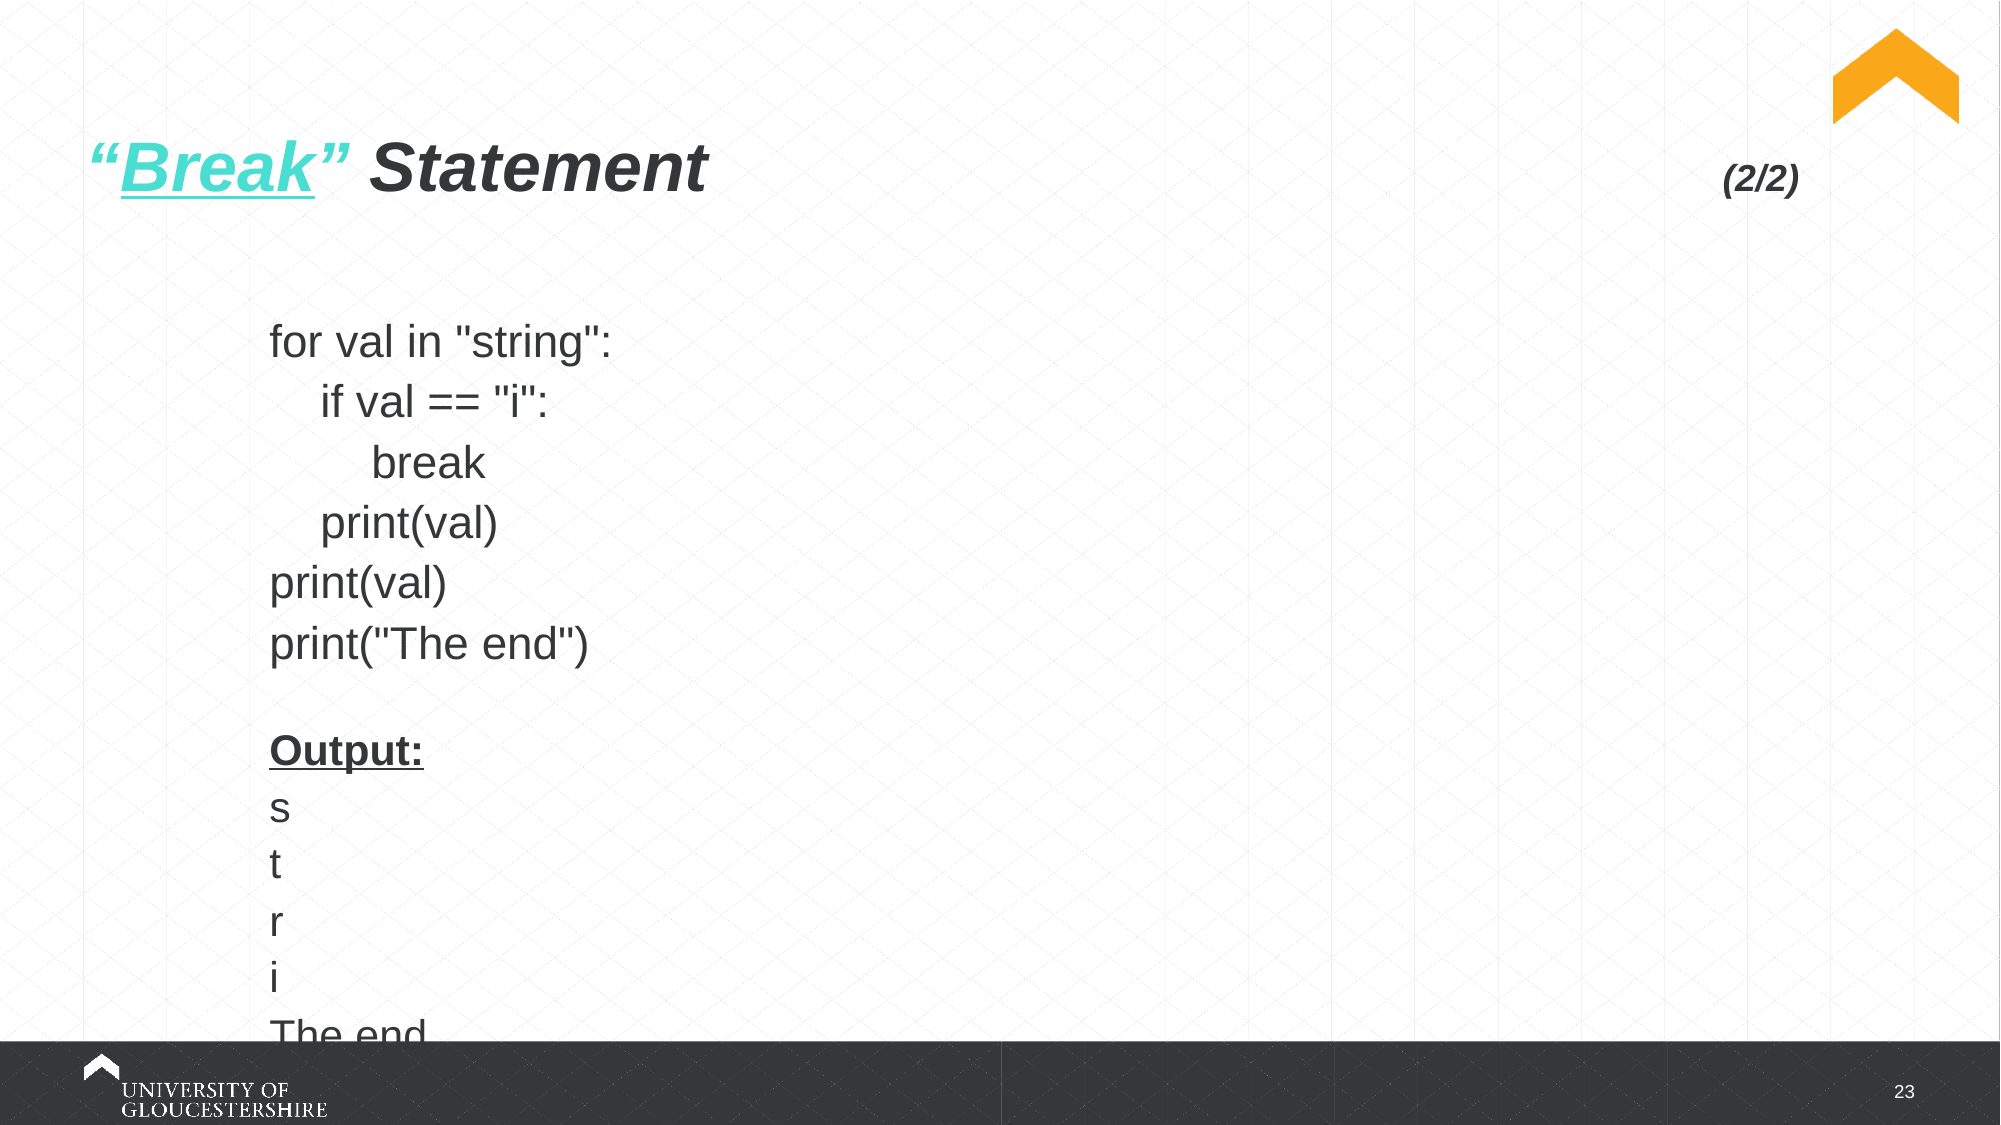

# “Break” Statement                                                    (2/2)
for val in "string":
    if val == "i":
        break
    print(val)
print(val)
print("The end")

Output:
s
t
r
i
The end